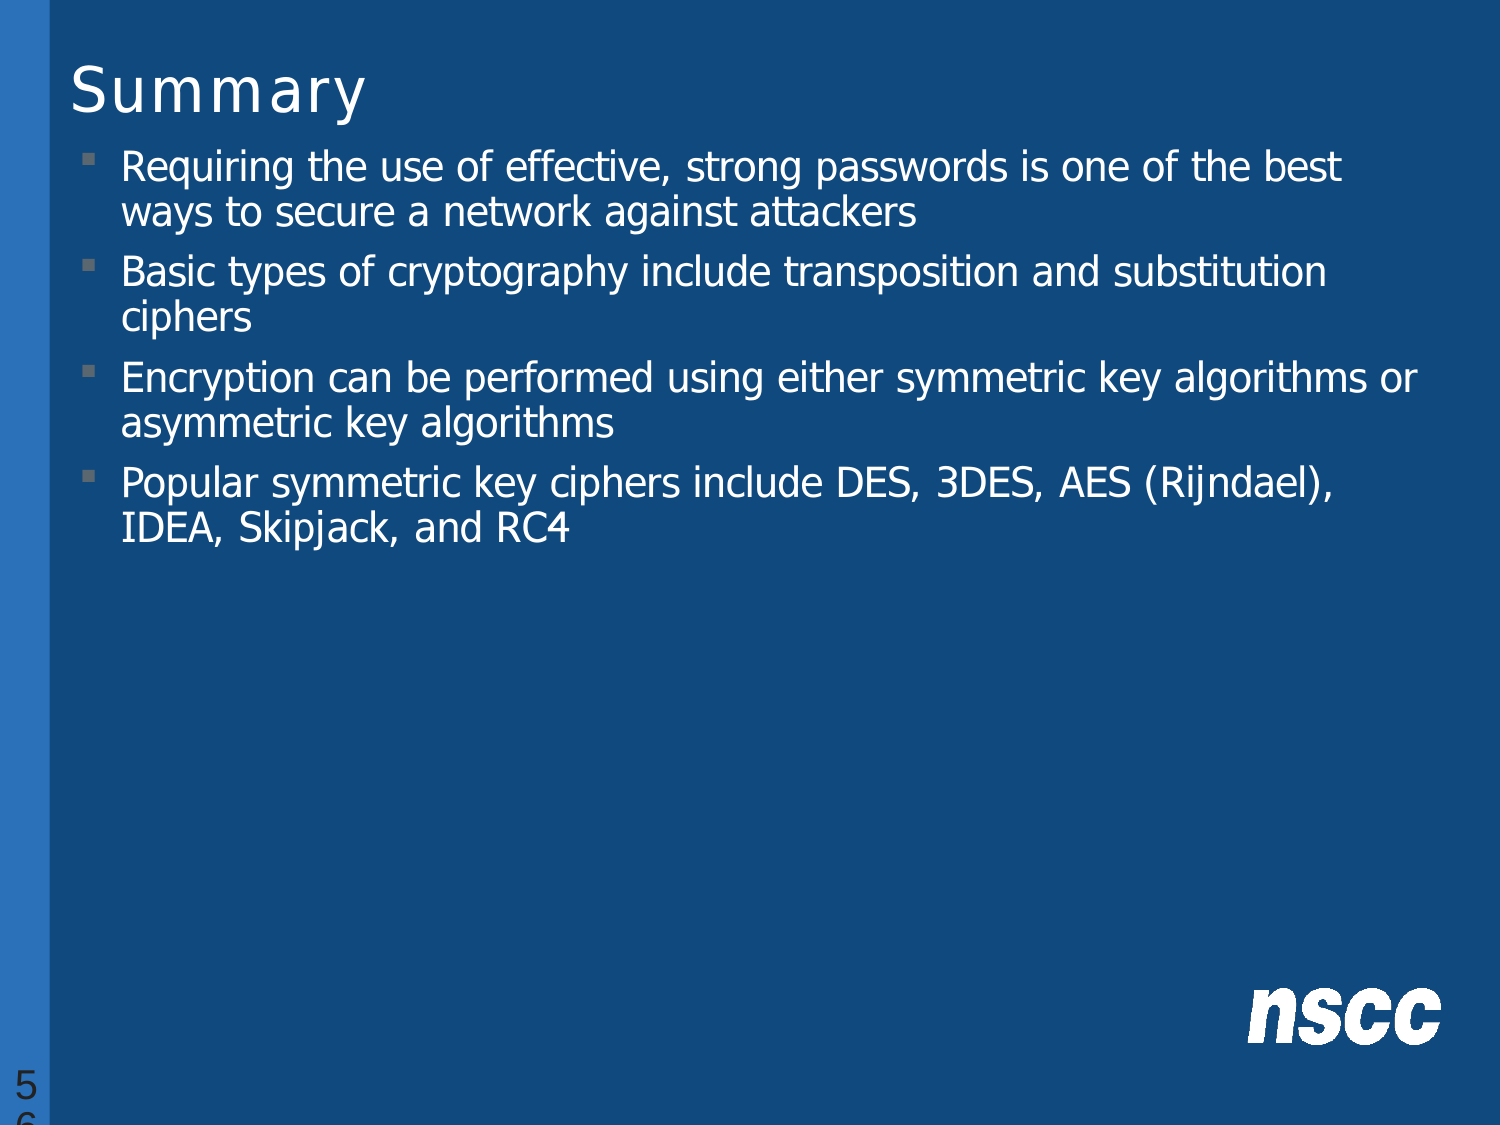

# Summary
Requiring the use of effective, strong passwords is one of the best ways to secure a network against attackers
Basic types of cryptography include transposition and substitution ciphers
Encryption can be performed using either symmetric key algorithms or asymmetric key algorithms
Popular symmetric key ciphers include DES, 3DES, AES (Rijndael), IDEA, Skipjack, and RC4
56